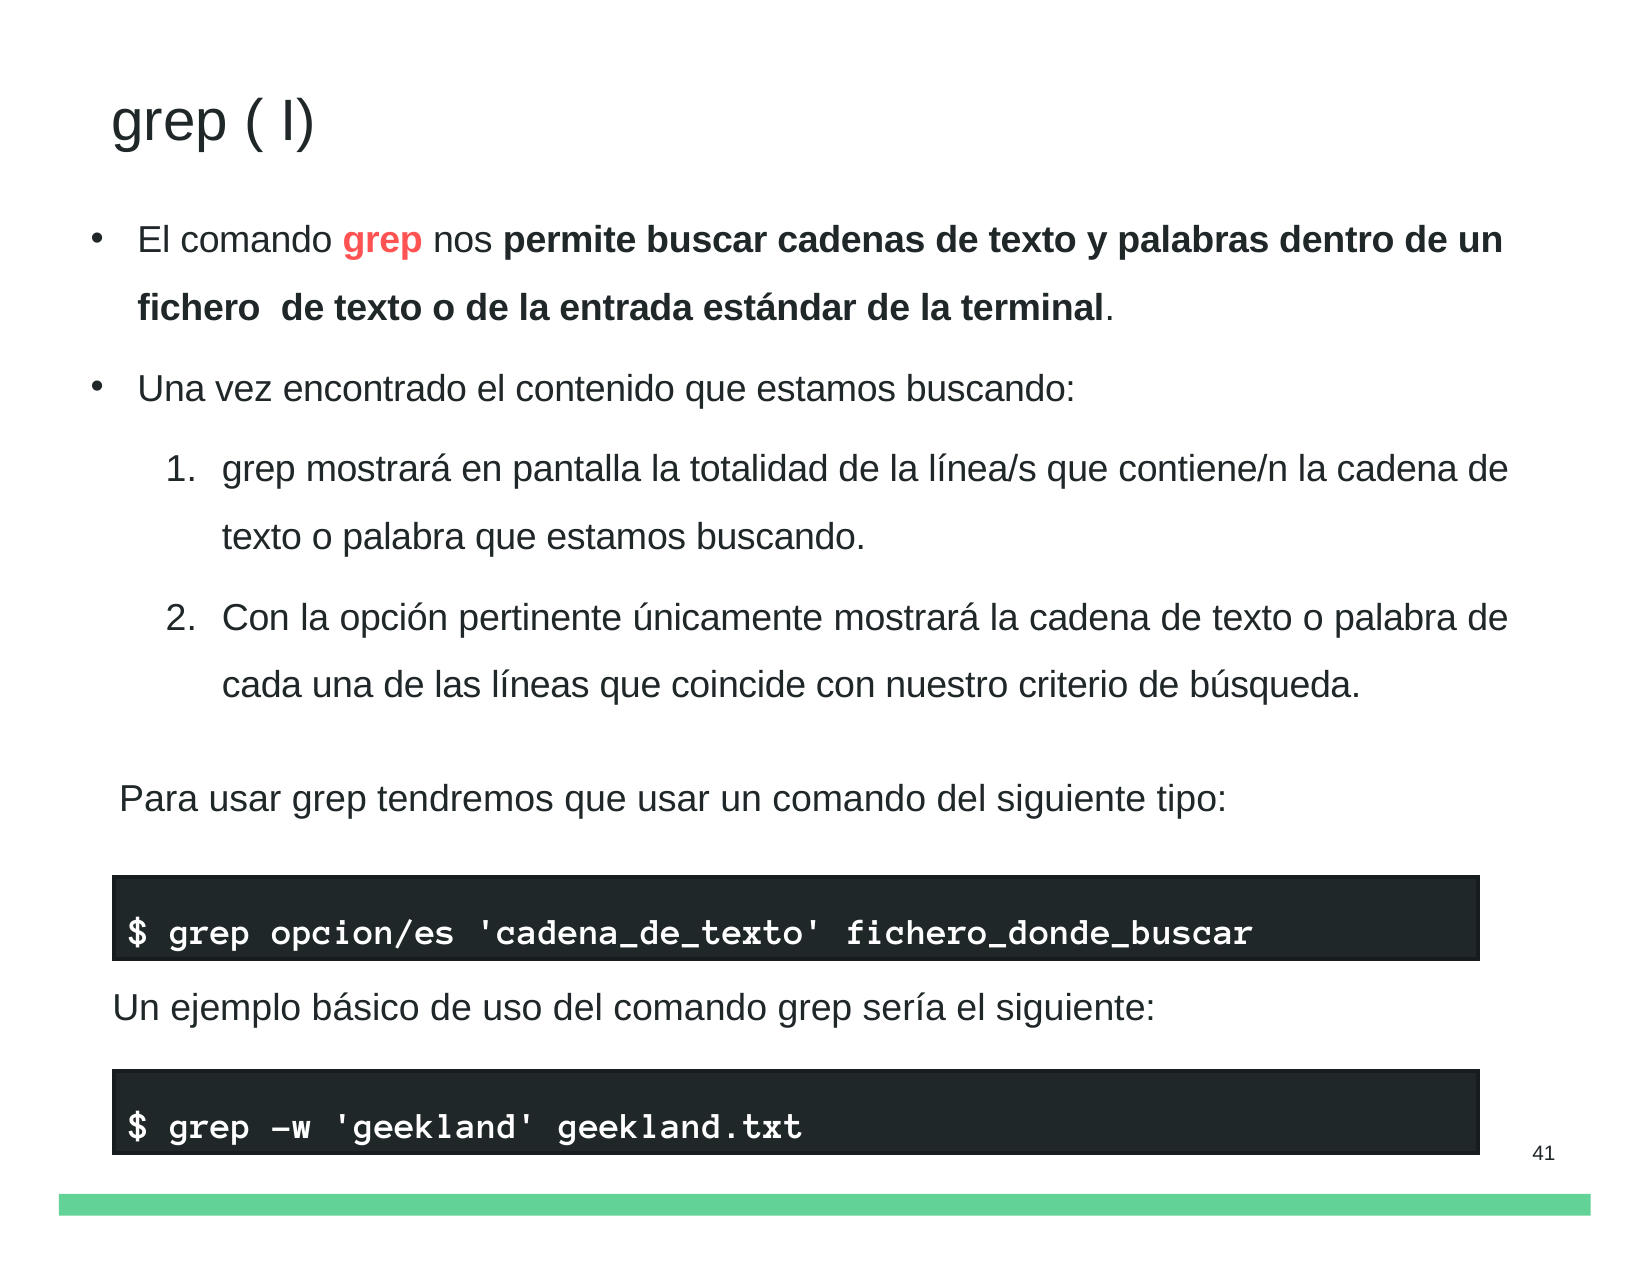

grep ( I)

El comando grep nos permite buscar cadenas de texto y palabras dentro de un fichero  de texto o de la entrada estándar de la terminal.
Una vez encontrado el contenido que estamos buscando:
grep mostrará en pantalla la totalidad de la línea/s que contiene/n la cadena de texto o palabra que estamos buscando.
Con la opción pertinente únicamente mostrará la cadena de texto o palabra de cada una de las líneas que coincide con nuestro criterio de búsqueda.
Para usar grep tendremos que usar un comando del siguiente tipo:
$ grep opcion/es 'cadena_de_texto' fichero_donde_buscar
Un ejemplo básico de uso del comando grep sería el siguiente:
$ grep -w 'geekland' geekland.txt
41